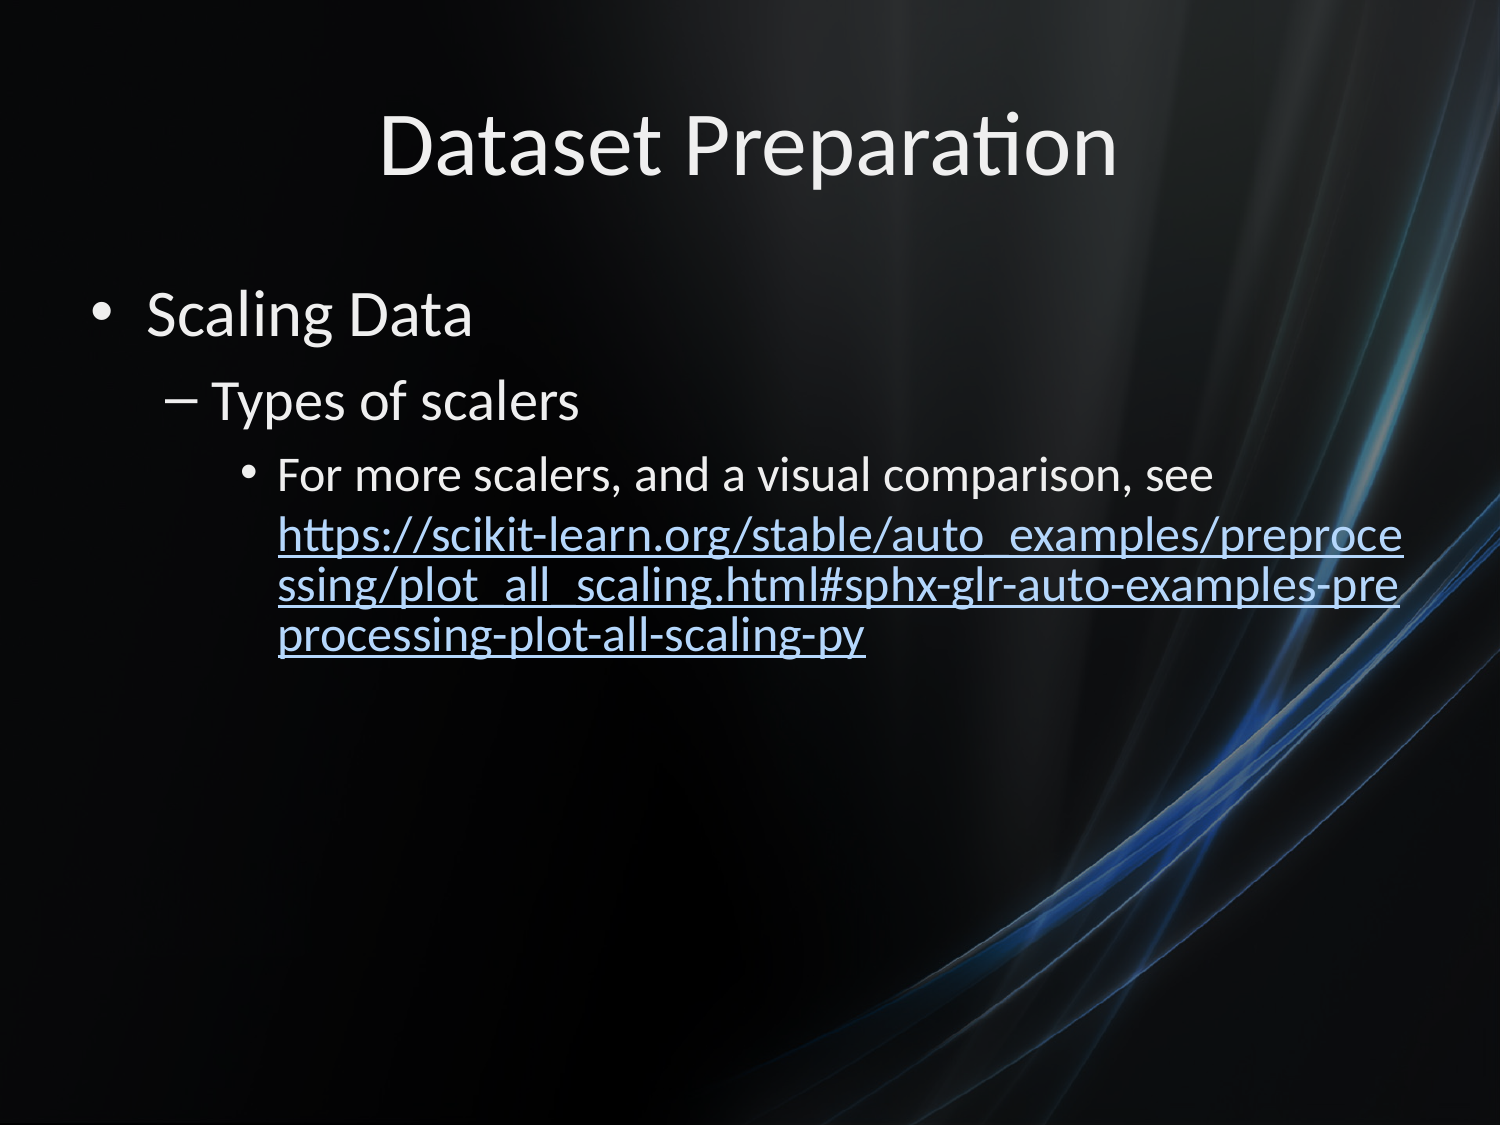

# Dataset Preparation
Scaling Data
Types of scalers
For more scalers, and a visual comparison, see https://scikit-learn.org/stable/auto_examples/preprocessing/plot_all_scaling.html#sphx-glr-auto-examples-preprocessing-plot-all-scaling-py